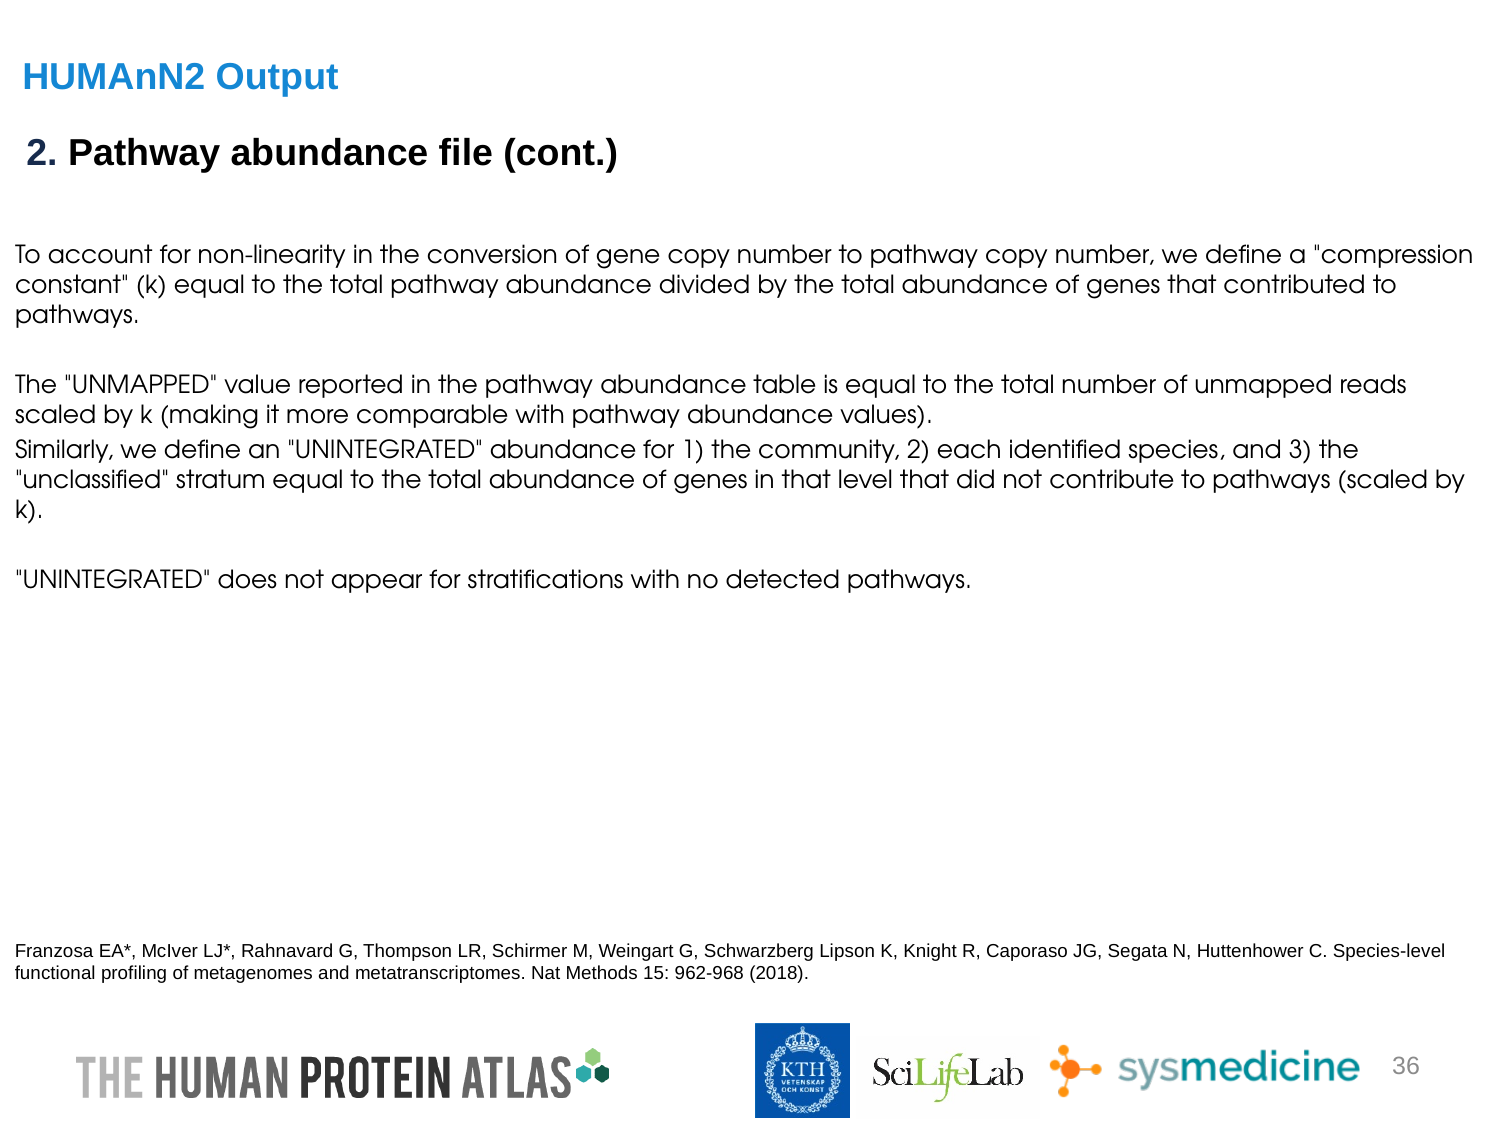

#
HUMAnN2 Output
2. Pathway abundance file (cont.)

To account for non-linearity in the conversion of gene copy number to pathway copy number, we define a "compression constant" (k) equal to the total pathway abundance divided by the total abundance of genes that contributed to pathways.

The "UNMAPPED" value reported in the pathway abundance table is equal to the total number of unmapped reads scaled by k (making it more comparable with pathway abundance values).
Similarly, we define an "UNINTEGRATED" abundance for 1) the community, 2) each identified species, and 3) the "unclassified" stratum equal to the total abundance of genes in that level that did not contribute to pathways (scaled by k).

"UNINTEGRATED" does not appear for stratifications with no detected pathways.
Franzosa EA*, McIver LJ*, Rahnavard G, Thompson LR, Schirmer M, Weingart G, Schwarzberg Lipson K, Knight R, Caporaso JG, Segata N, Huttenhower C. Species-level functional profiling of metagenomes and metatranscriptomes. Nat Methods 15: 962-968 (2018).
36